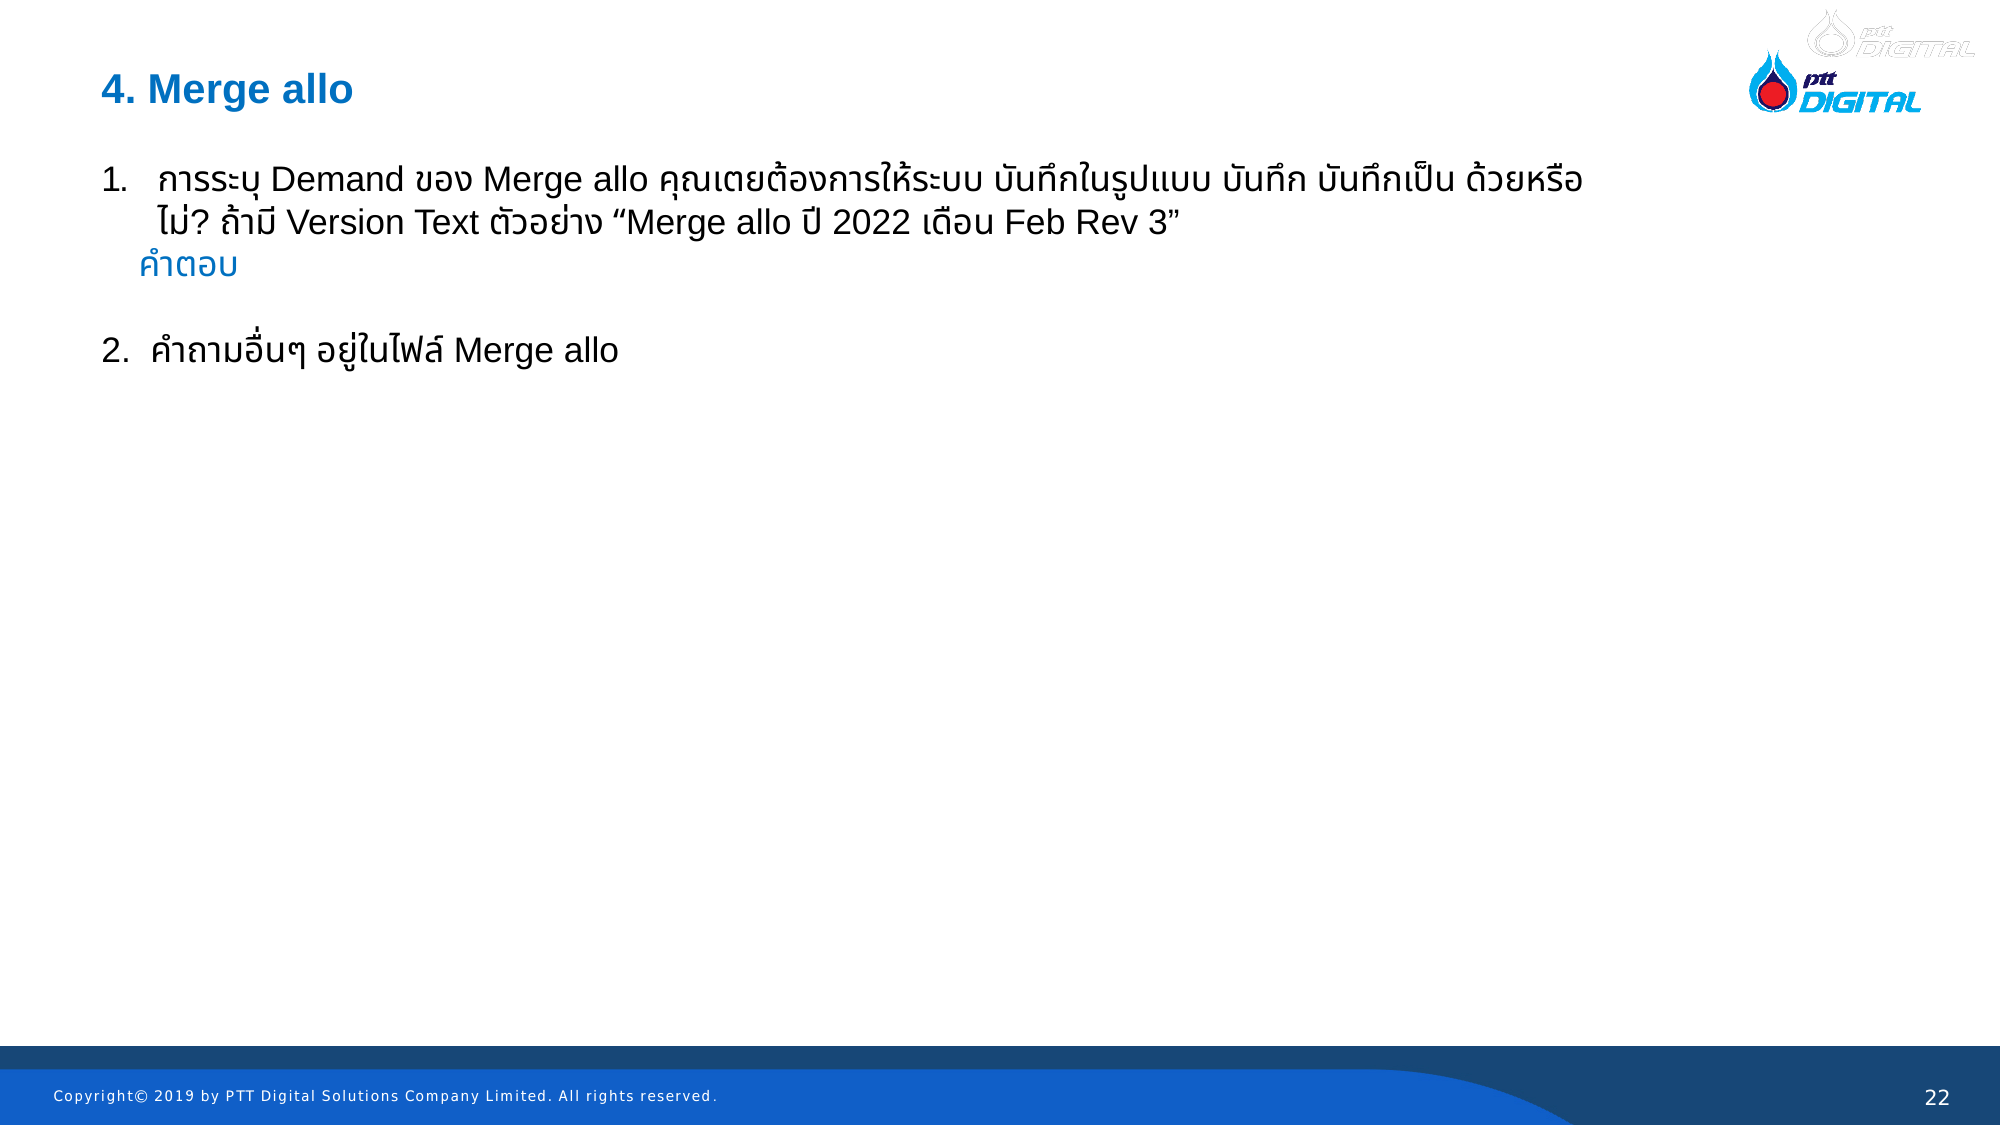

4. Merge allo
การระบุ Demand ของ Merge allo คุณเตยต้องการให้ระบบ บันทึกในรูปแบบ บันทึก บันทึกเป็น ด้วยหรือไม่? ถ้ามี Version Text ตัวอย่าง “Merge allo ปี 2022 เดือน Feb Rev 3”
    คำตอบ

2.  คำถามอื่นๆ อยู่ในไฟล์ Merge allo

22